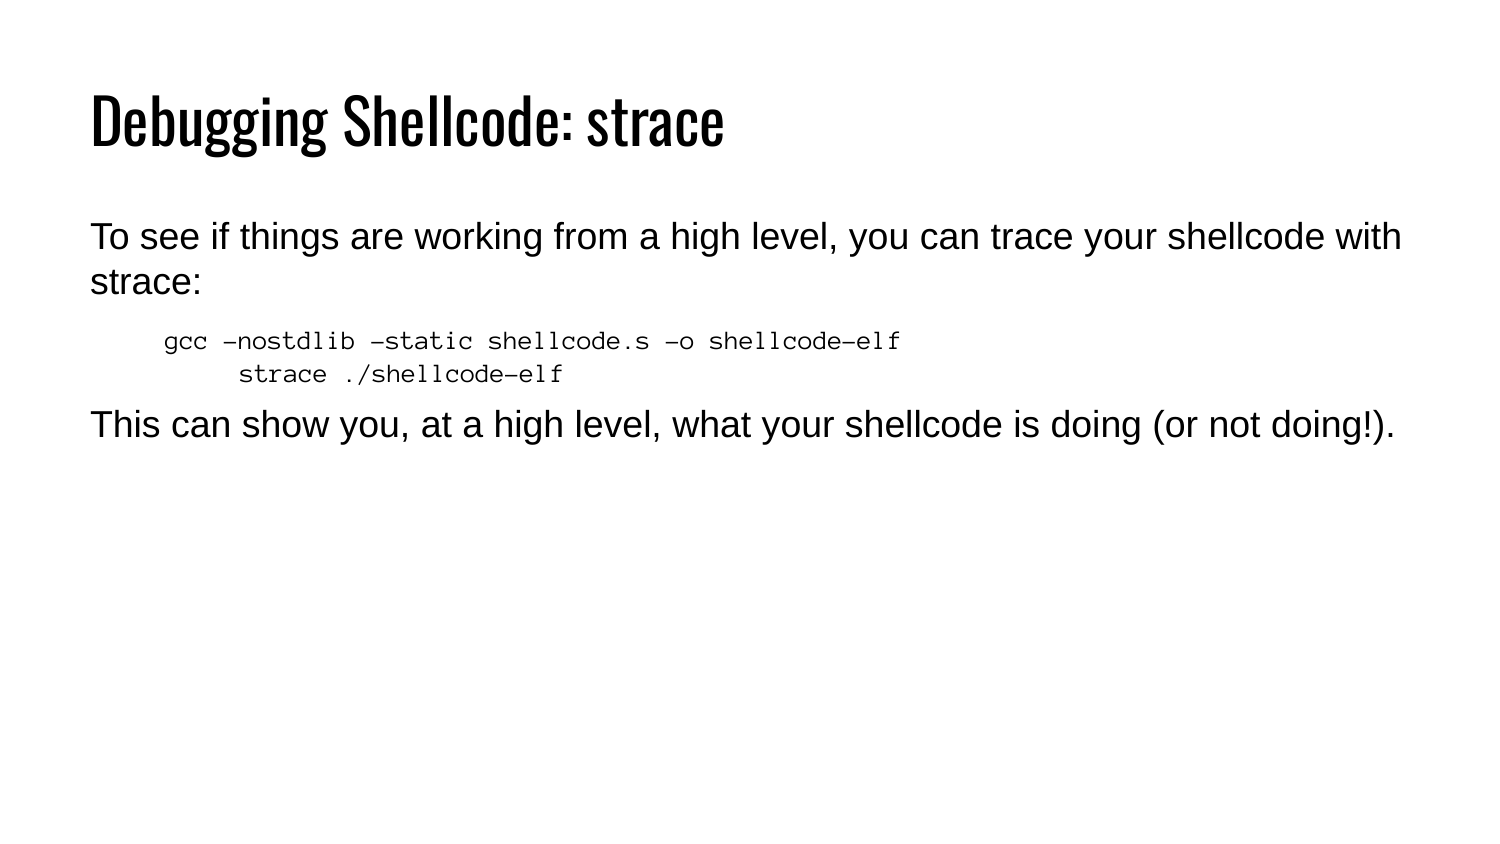

# Debugging Shellcode: strace
To see if things are working from a high level, you can trace your shellcode with strace:
gcc -nostdlib -static shellcode.s -o shellcode-elf
	strace ./shellcode-elf
This can show you, at a high level, what your shellcode is doing (or not doing!).